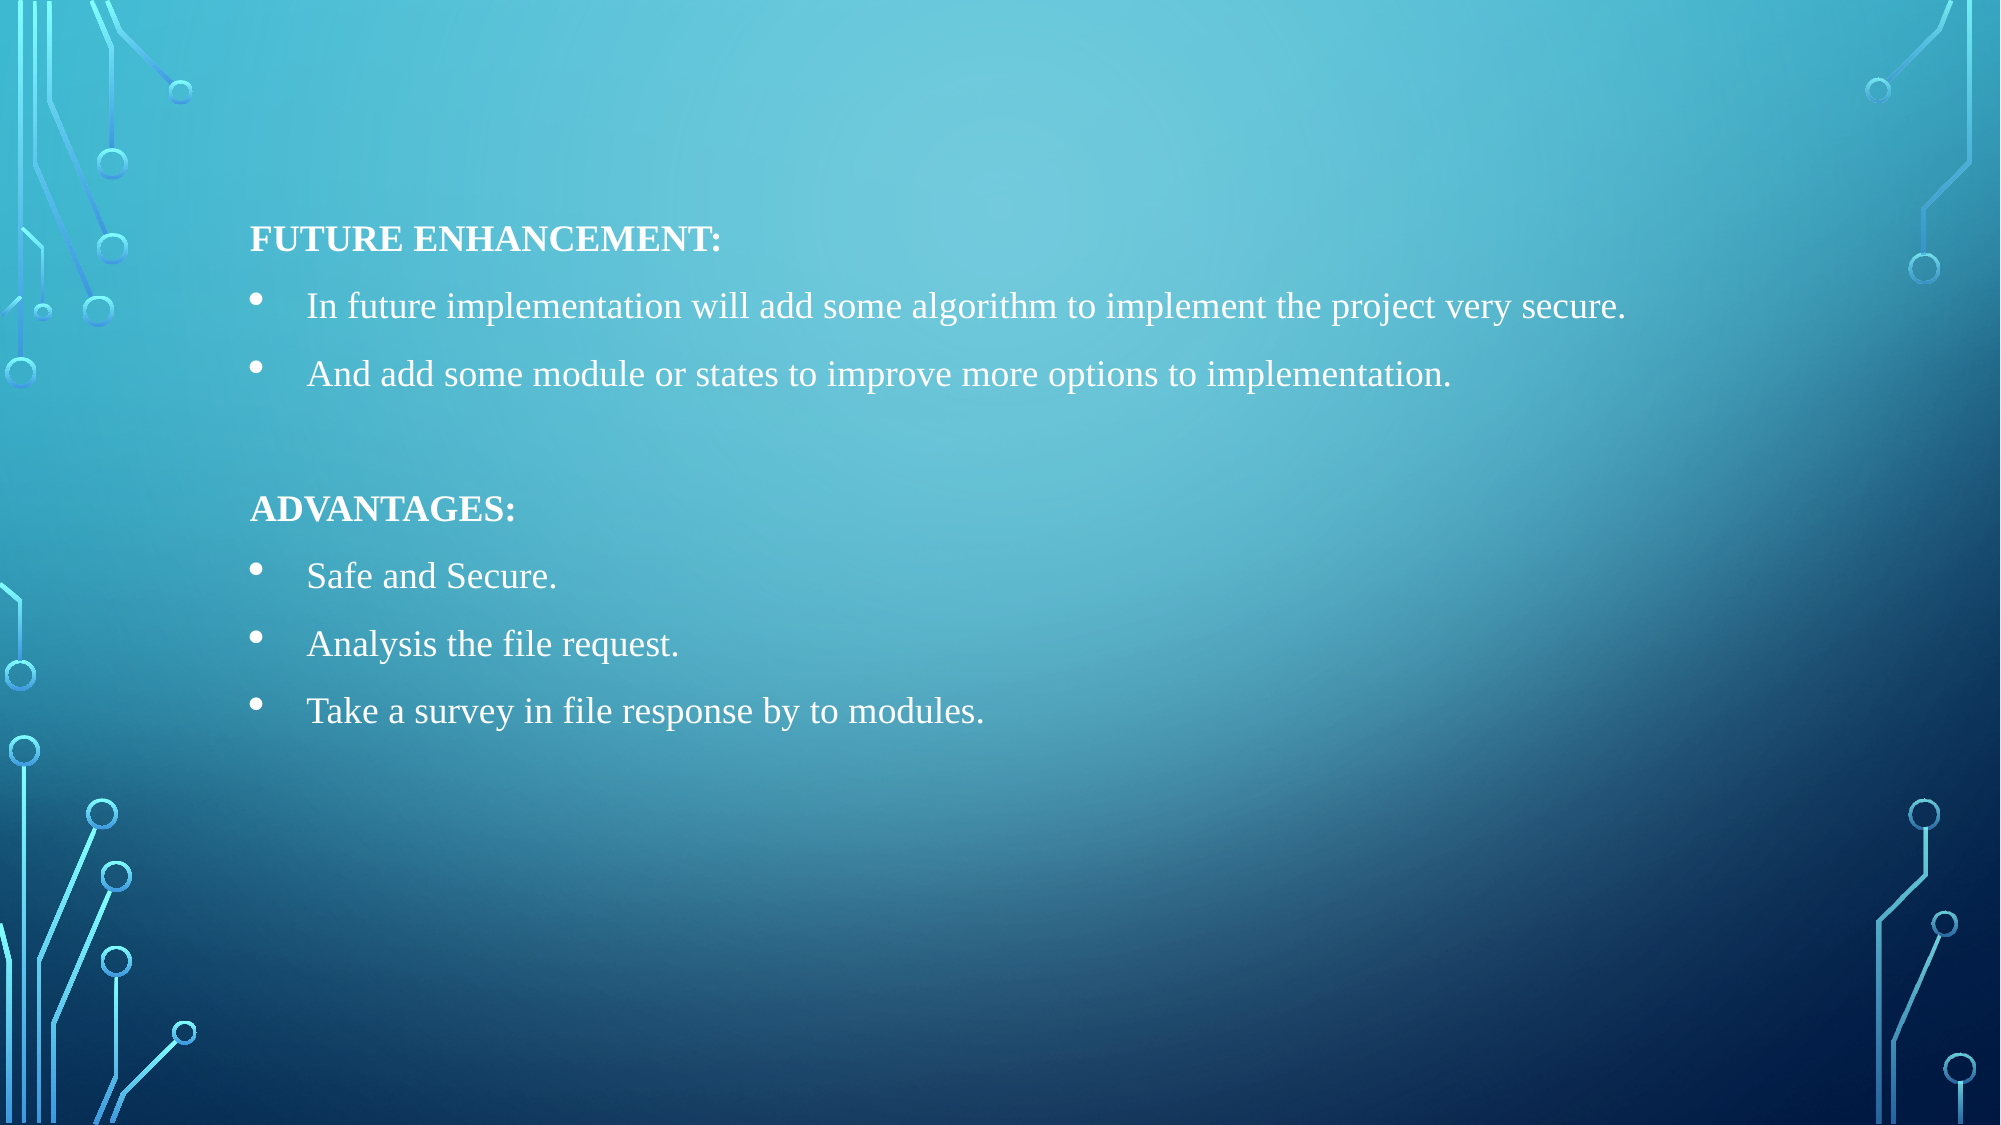

FUTURE ENHANCEMENT:
In future implementation will add some algorithm to implement the project very secure.
And add some module or states to improve more options to implementation.

ADVANTAGES:
Safe and Secure.
Analysis the file request.
Take a survey in file response by to modules.